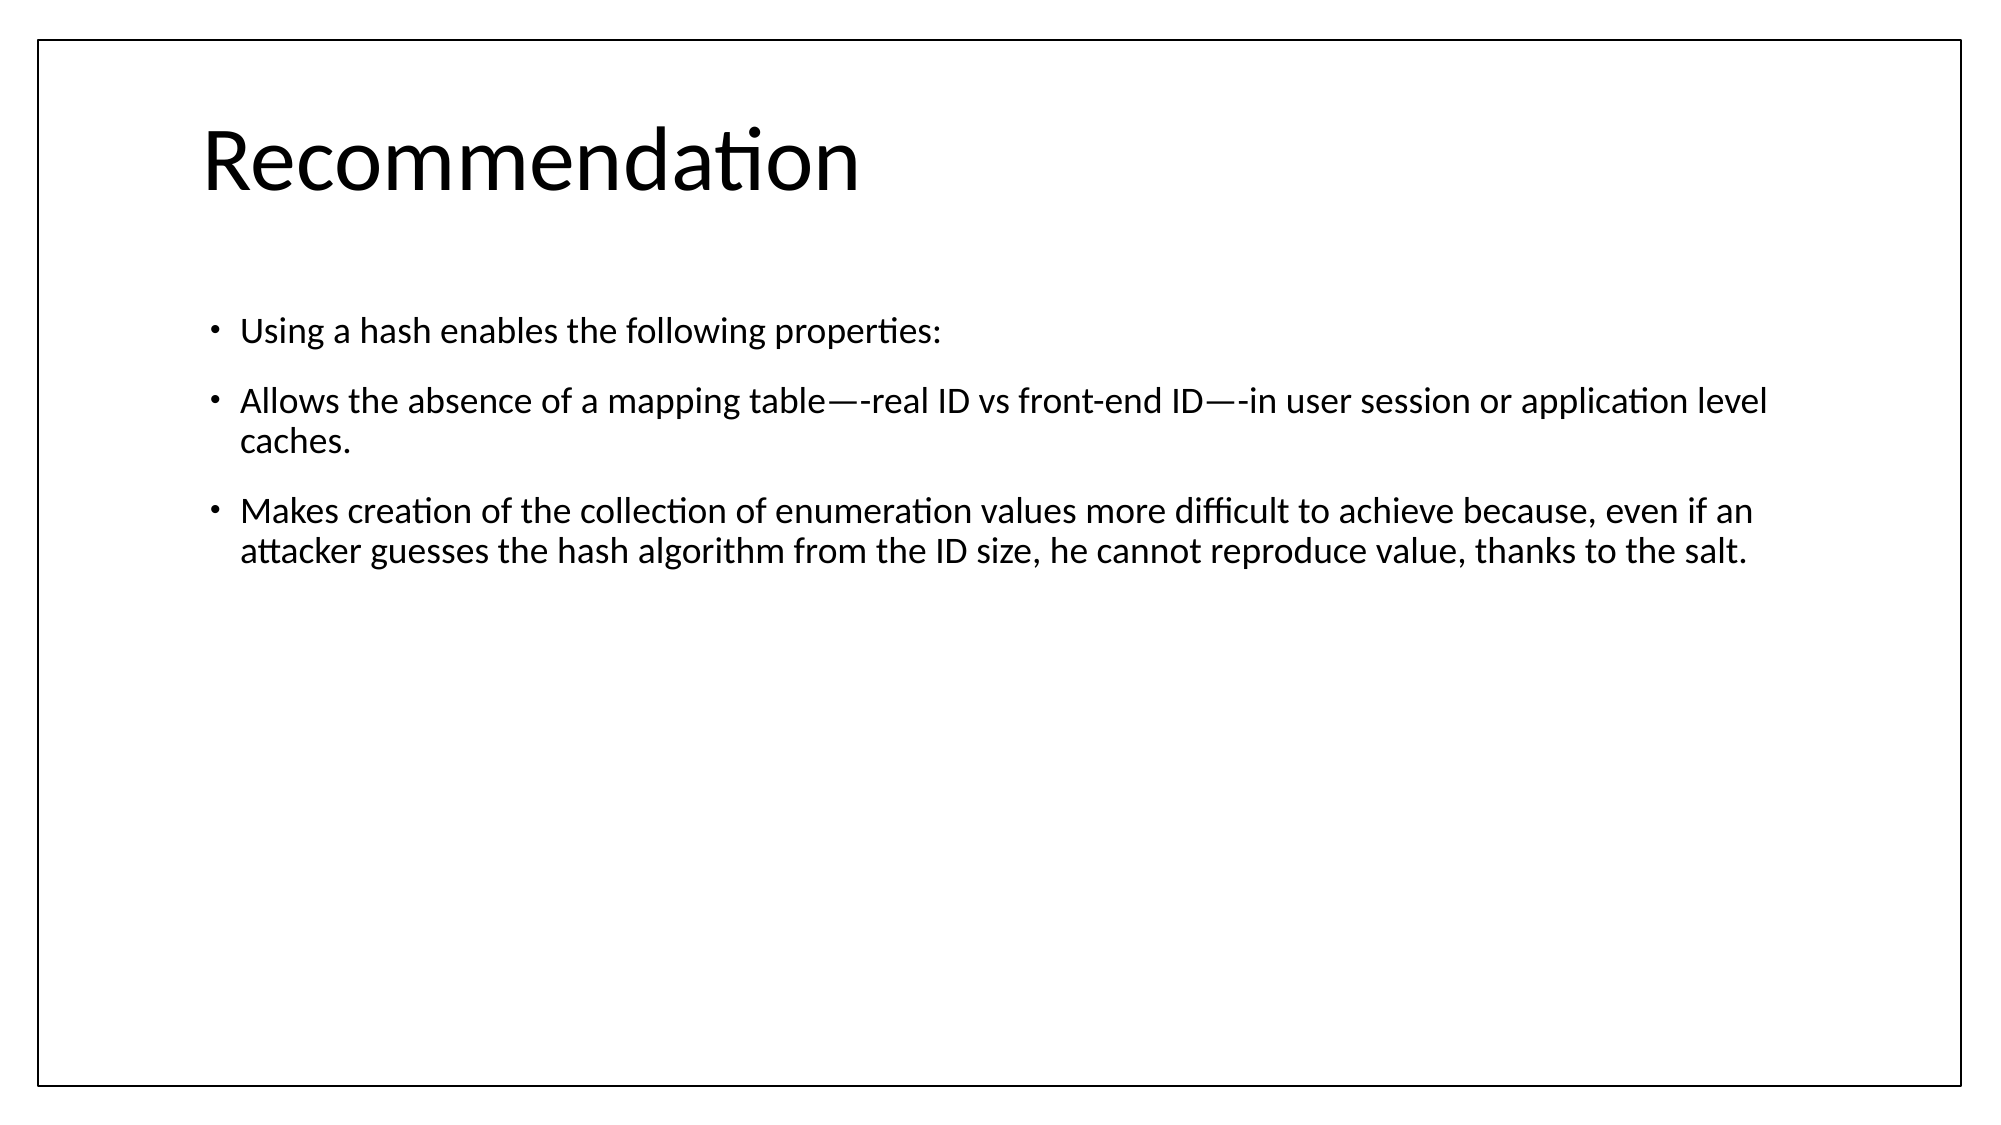

# Recommendation
Using a hash enables the following properties:
Allows the absence of a mapping table—-real ID vs front-end ID—-in user session or application level caches.
Makes creation of the collection of enumeration values more difficult to achieve because, even if an attacker guesses the hash algorithm from the ID size, he cannot reproduce value, thanks to the salt.